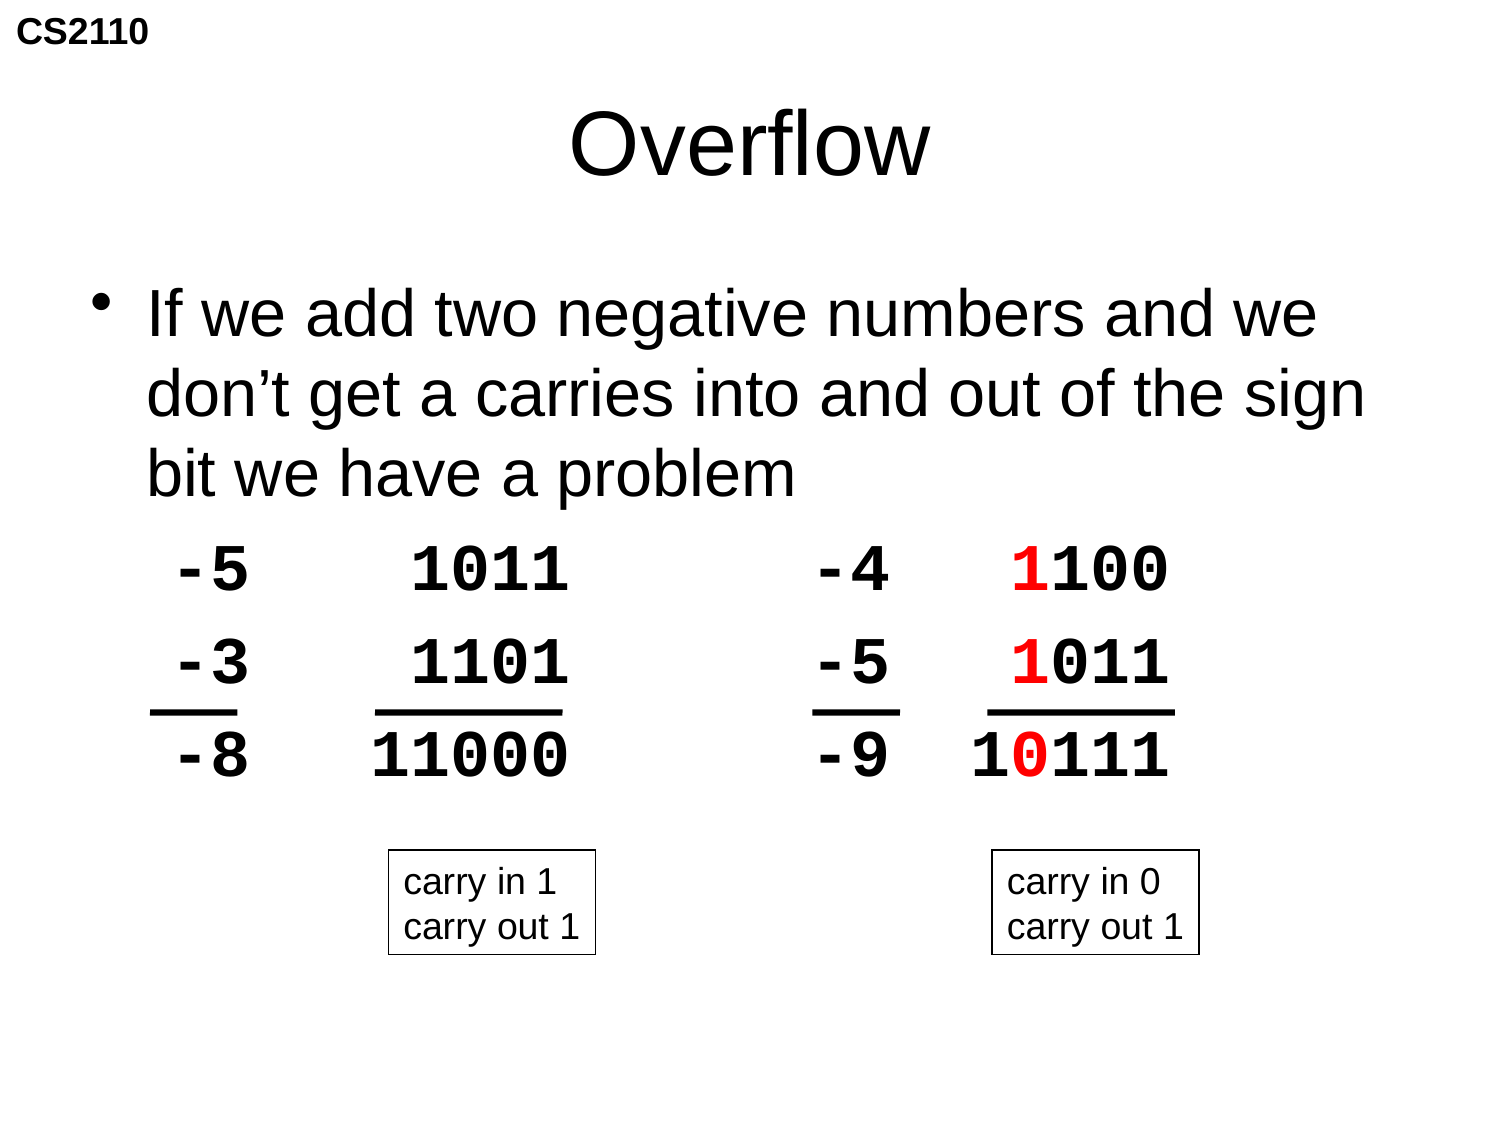

# Overflow
If we add two negative numbers and we don’t get a carries into and out of the sign bit we have a problem
  -5    1011      -4   1100
  -3    1101      -5   1011
  -8   11000      -9  10111

carry in 1
carry out 1
carry in 0
carry out 1